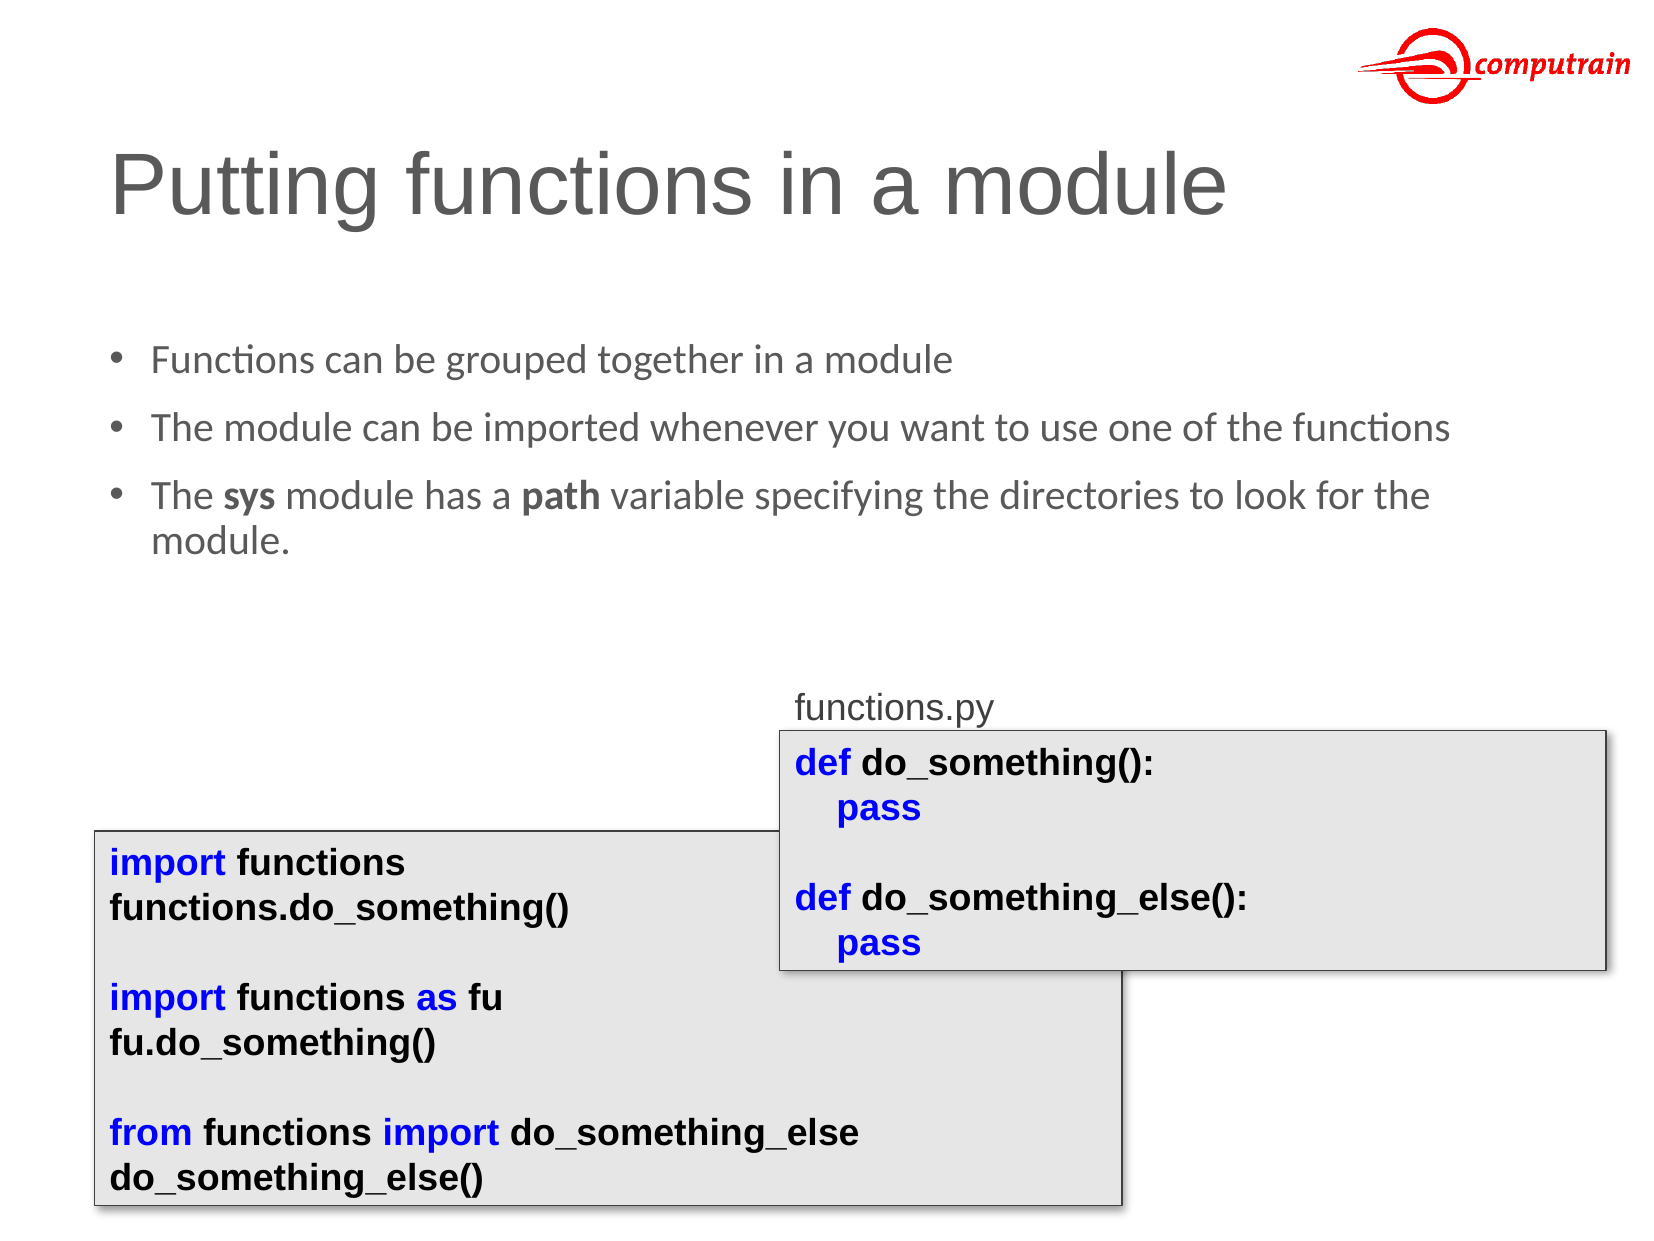

# Putting functions in a module
Functions can be grouped together in a module
The module can be imported whenever you want to use one of the functions
The sys module has a path variable specifying the directories to look for the module.

functions.py
def do_something():
    pass
def do_something_else():
    pass
import functions
functions.do_something()
import functions as fu
fu.do_something()
from functions import do_something_else
do_something_else()